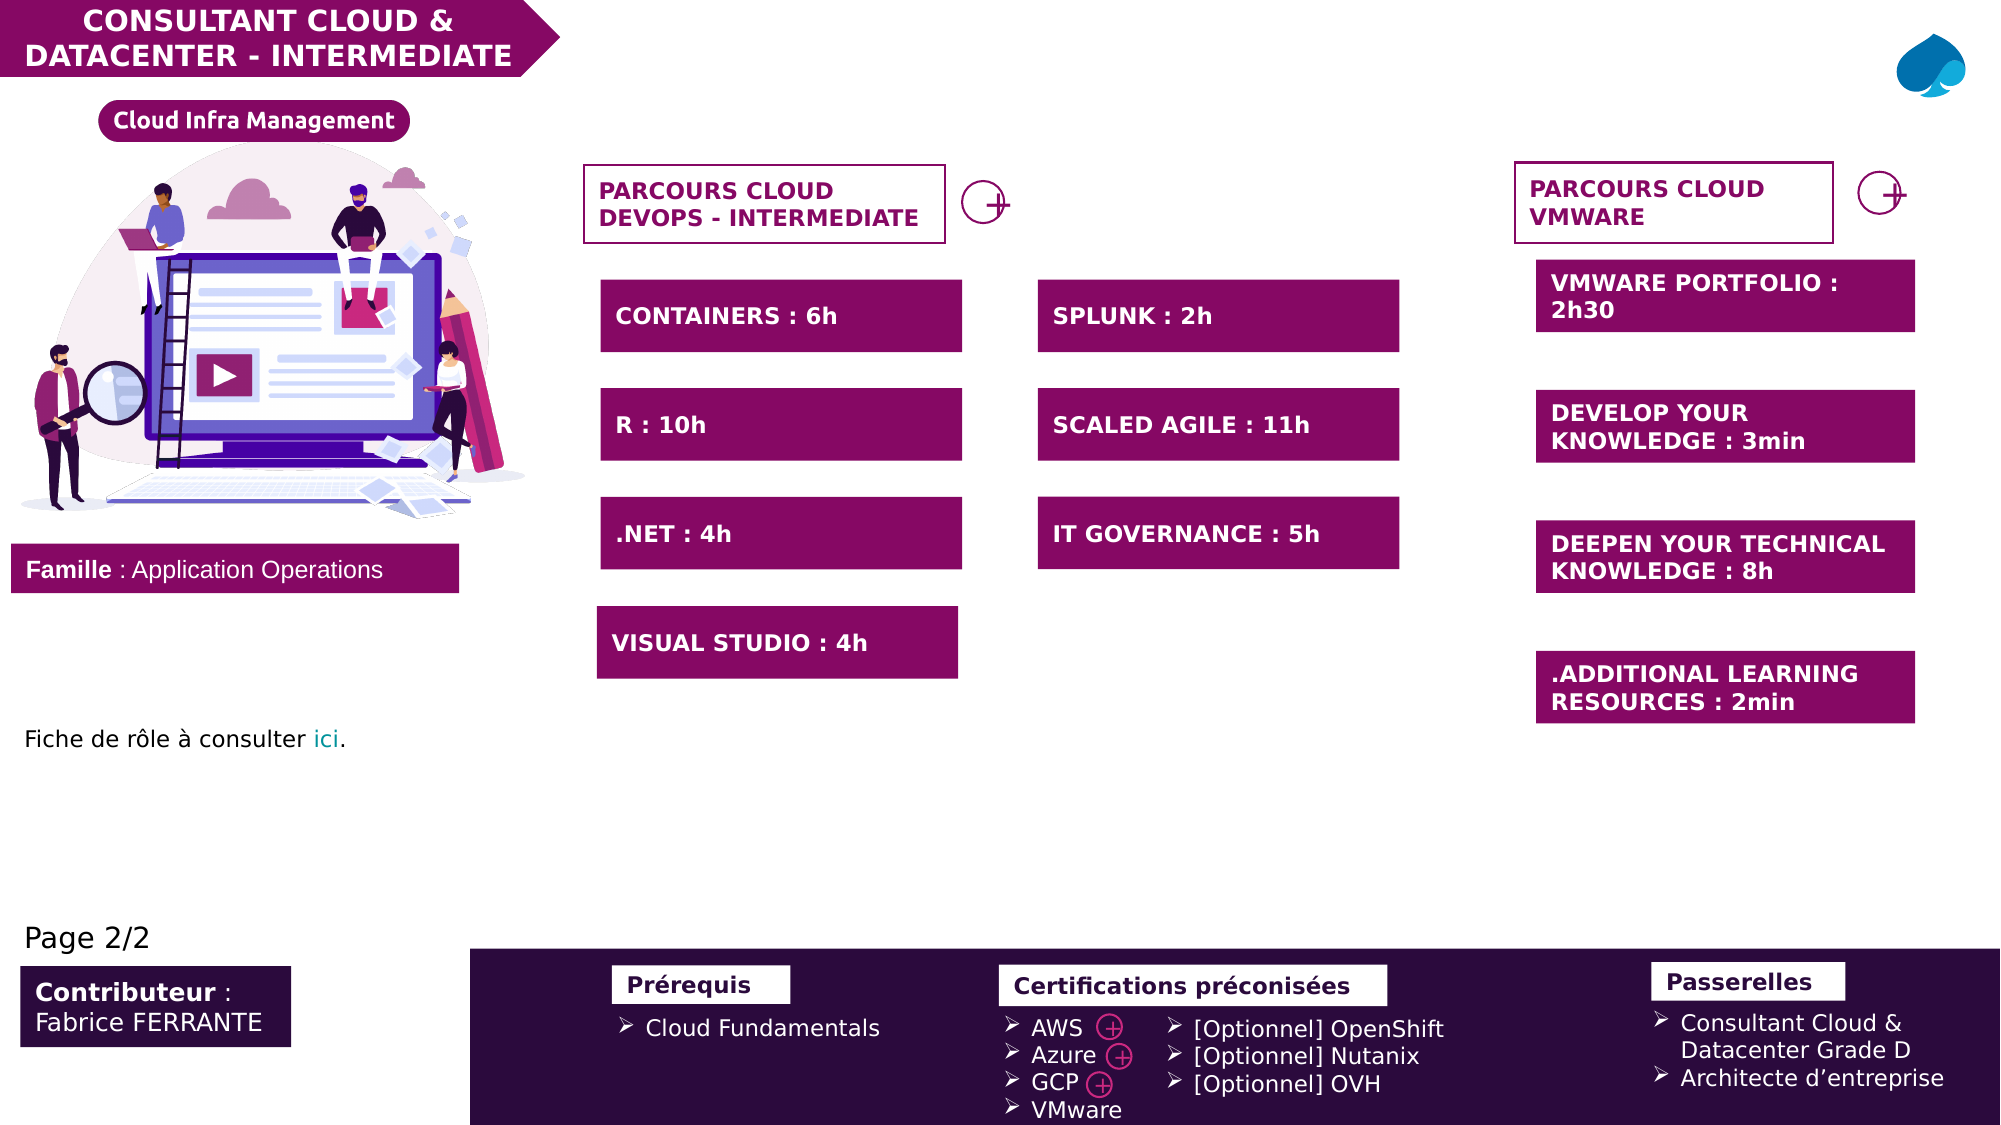

CONSULTANT CLOUD & DATACENTER - INTERMEDIATE
PARCOURS CLOUD VMWARE
PARCOURS CLOUD DEVOPS - INTERMEDIATE
+
+
VMWARE PORTFOLIO : 2h30
CONTAINERS : 6h
SPLUNK : 2h
SCALED AGILE : 11h
R : 10h
DEVELOP YOUR KNOWLEDGE : 3min
IT GOVERNANCE : 5h
.NET : 4h
DEEPEN YOUR TECHNICAL KNOWLEDGE : 8h
VISUAL STUDIO : 4h
.ADDITIONAL LEARNING RESOURCES : 2min
Fiche de rôle à consulter ici.
Page 2/2

Passerelles
Consultant Cloud & Datacenter Grade D
Architecte d’entreprise
Certifications préconisées
Prérequis
Contributeur :
Fabrice FERRANTE
AWS
Azure
GCP
VMware
Cloud Fundamentals
[Optionnel] OpenShift
[Optionnel] Nutanix
[Optionnel] OVH
+
+
+